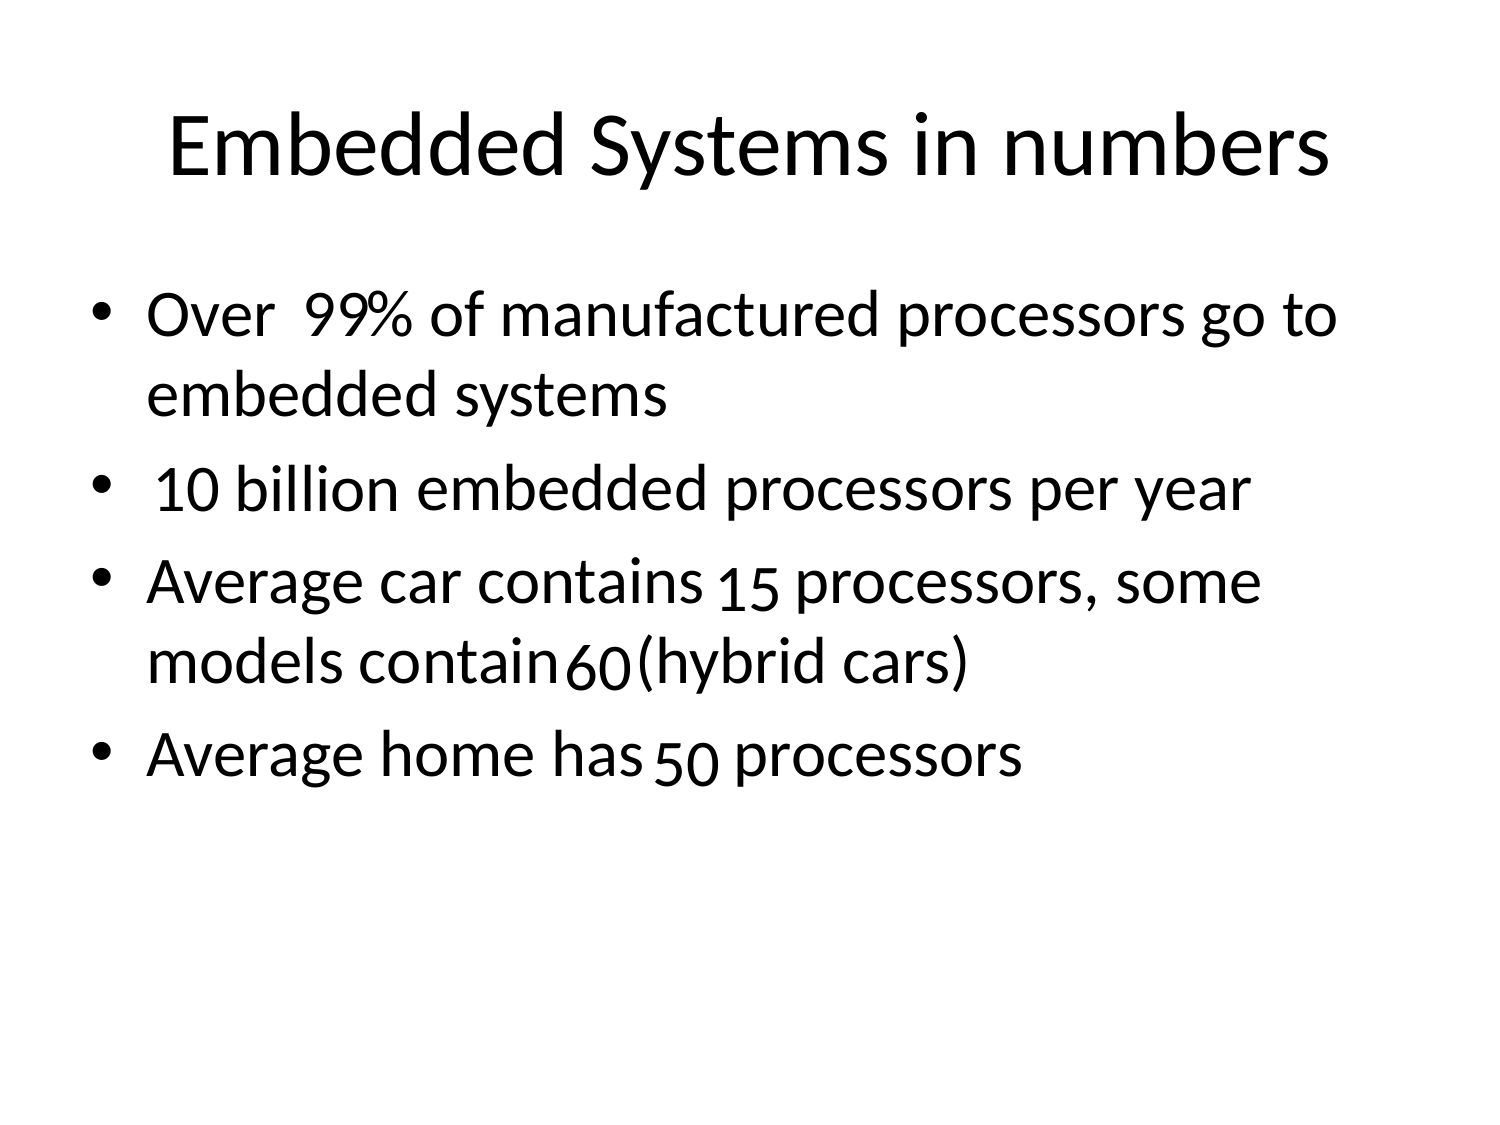

# Embedded Systems in numbers
Over      % of manufactured processors go to embedded systems
                  embedded processors per year
Average car contains      processors, some models contain     (hybrid cars)
Average home has      processors
99
10 billion
15
60
50